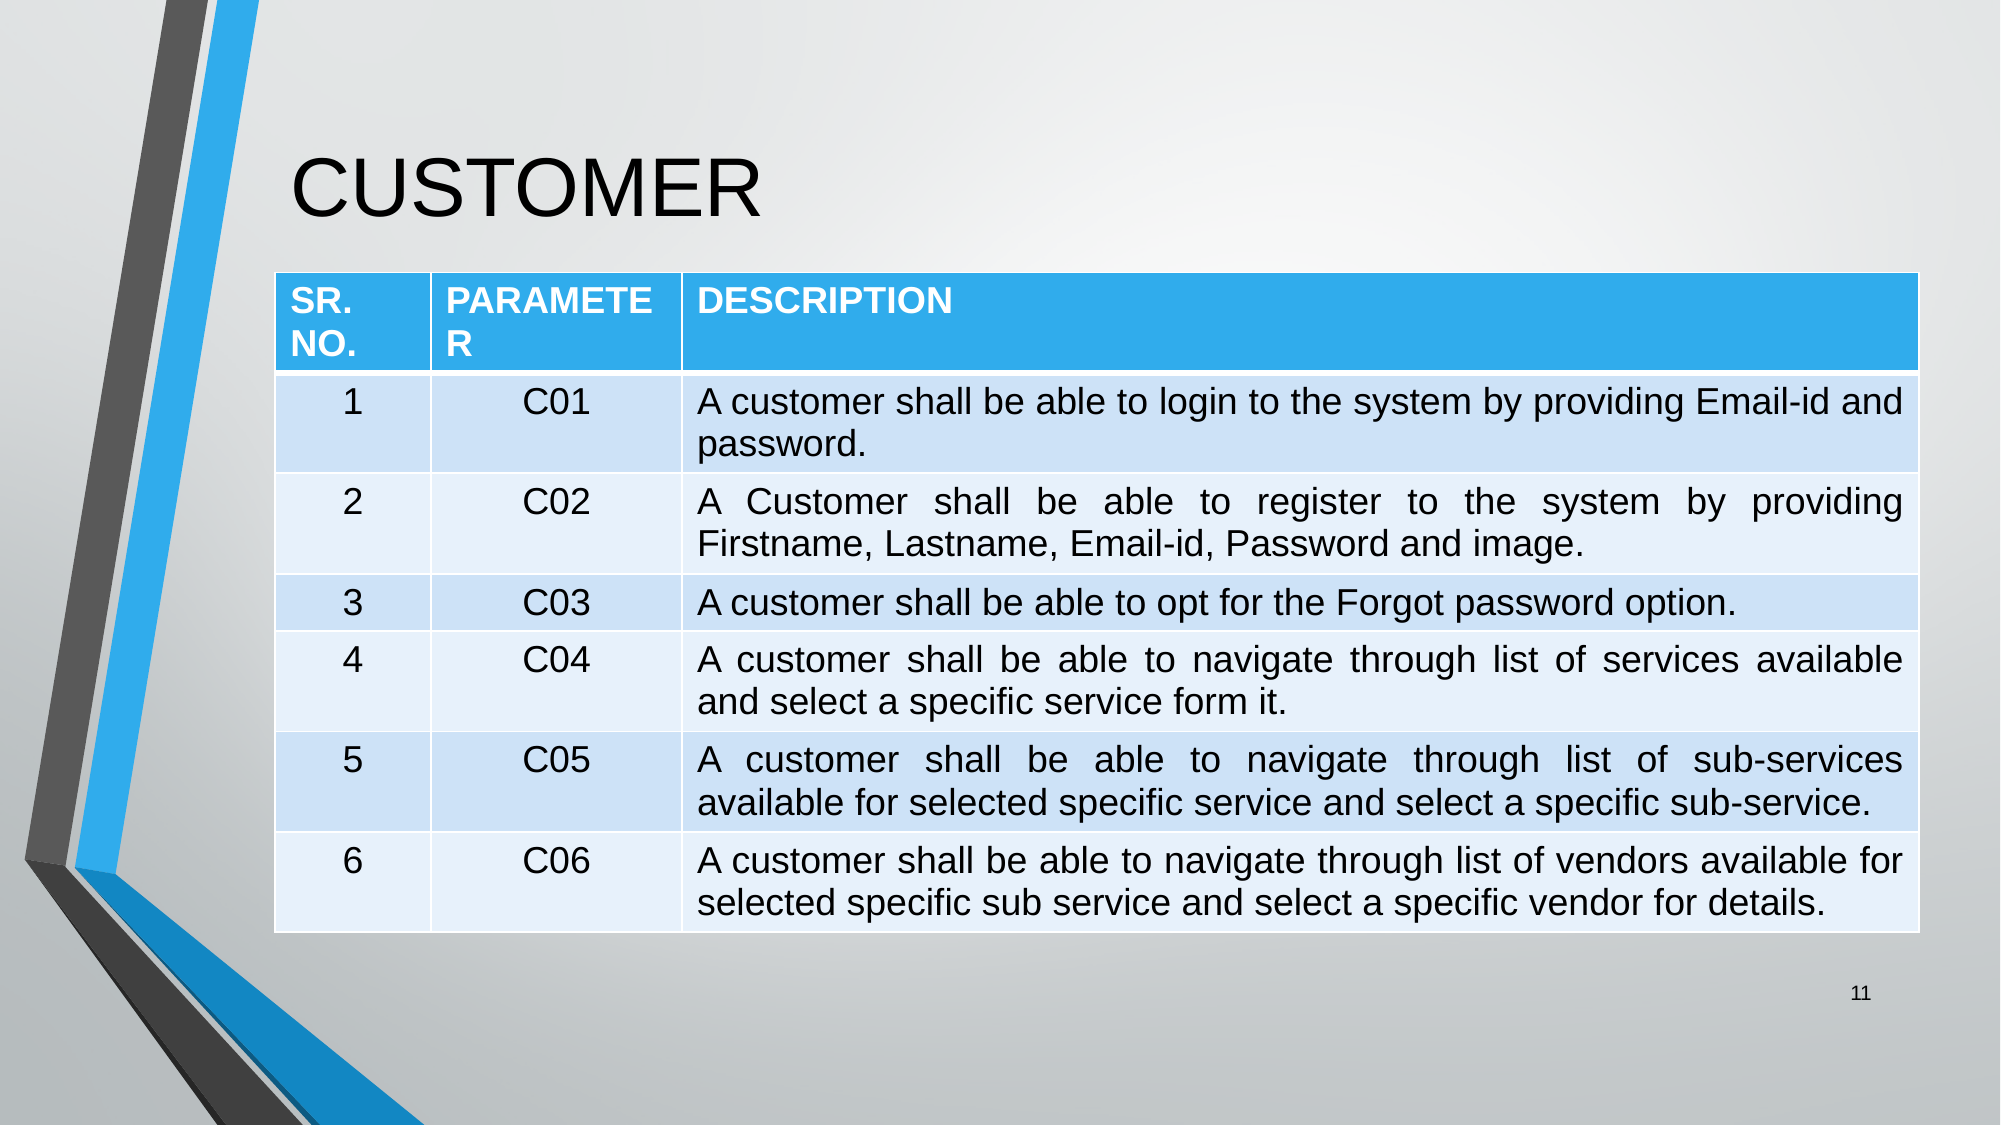

# CUSTOMER
| SR. NO. | PARAMETER | DESCRIPTION |
| --- | --- | --- |
| 1 | C01 | A customer shall be able to login to the system by providing Email-id and password. |
| 2 | C02 | A Customer shall be able to register to the system by providing Firstname, Lastname, Email-id, Password and image. |
| 3 | C03 | A customer shall be able to opt for the Forgot password option. |
| 4 | C04 | A customer shall be able to navigate through list of services available and select a specific service form it. |
| 5 | C05 | A customer shall be able to navigate through list of sub-services available for selected specific service and select a specific sub-service. |
| 6 | C06 | A customer shall be able to navigate through list of vendors available for selected specific sub service and select a specific vendor for details. |
11